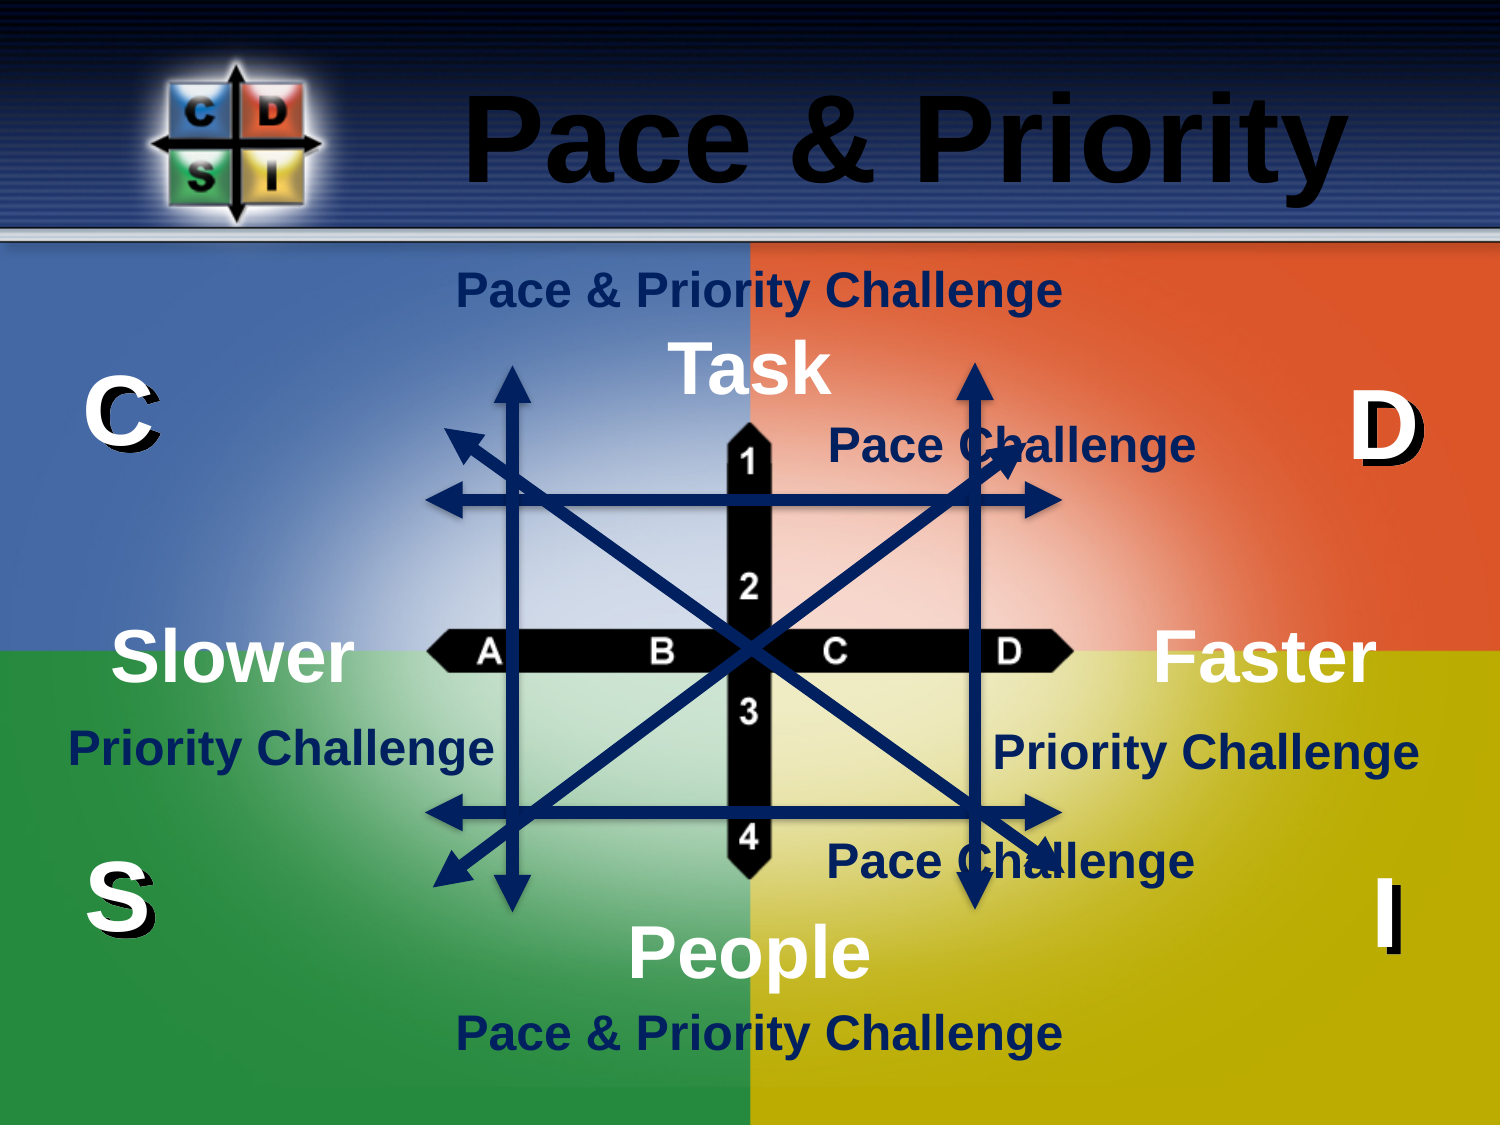

# Pace & Priority
Pace & Priority Challenge
Task
People

C
D
Pace Challenge
Slower
Faster
Priority Challenge
Priority Challenge
Pace Challenge
S
I
Pace & Priority Challenge